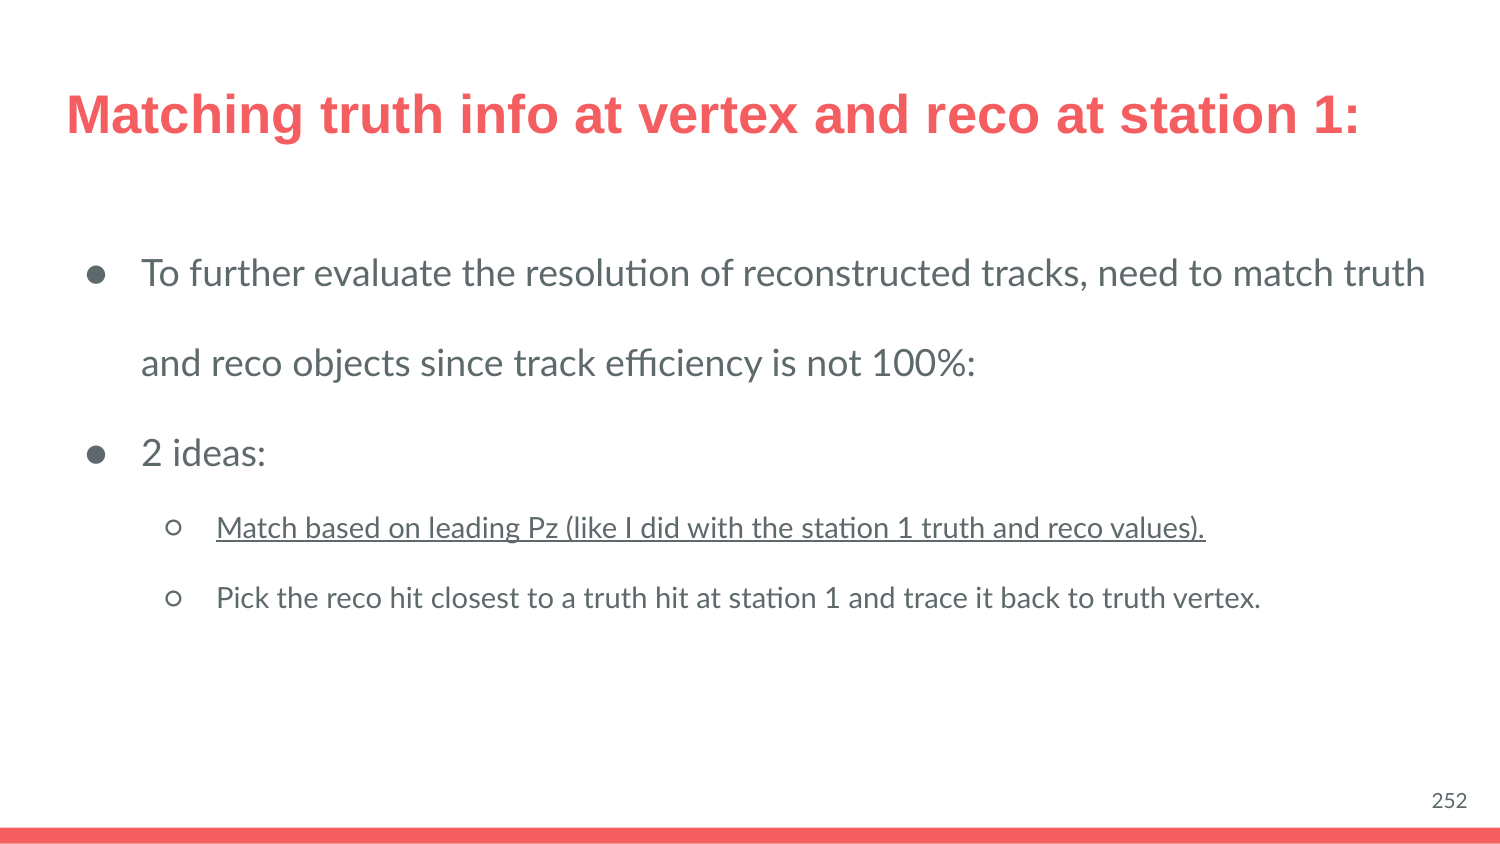

# Matching truth info at vertex and reco at station 1:
To further evaluate the resolution of reconstructed tracks, need to match truth and reco objects since track efficiency is not 100%:
2 ideas:
Match based on leading Pz (like I did with the station 1 truth and reco values).
Pick the reco hit closest to a truth hit at station 1 and trace it back to truth vertex.
252